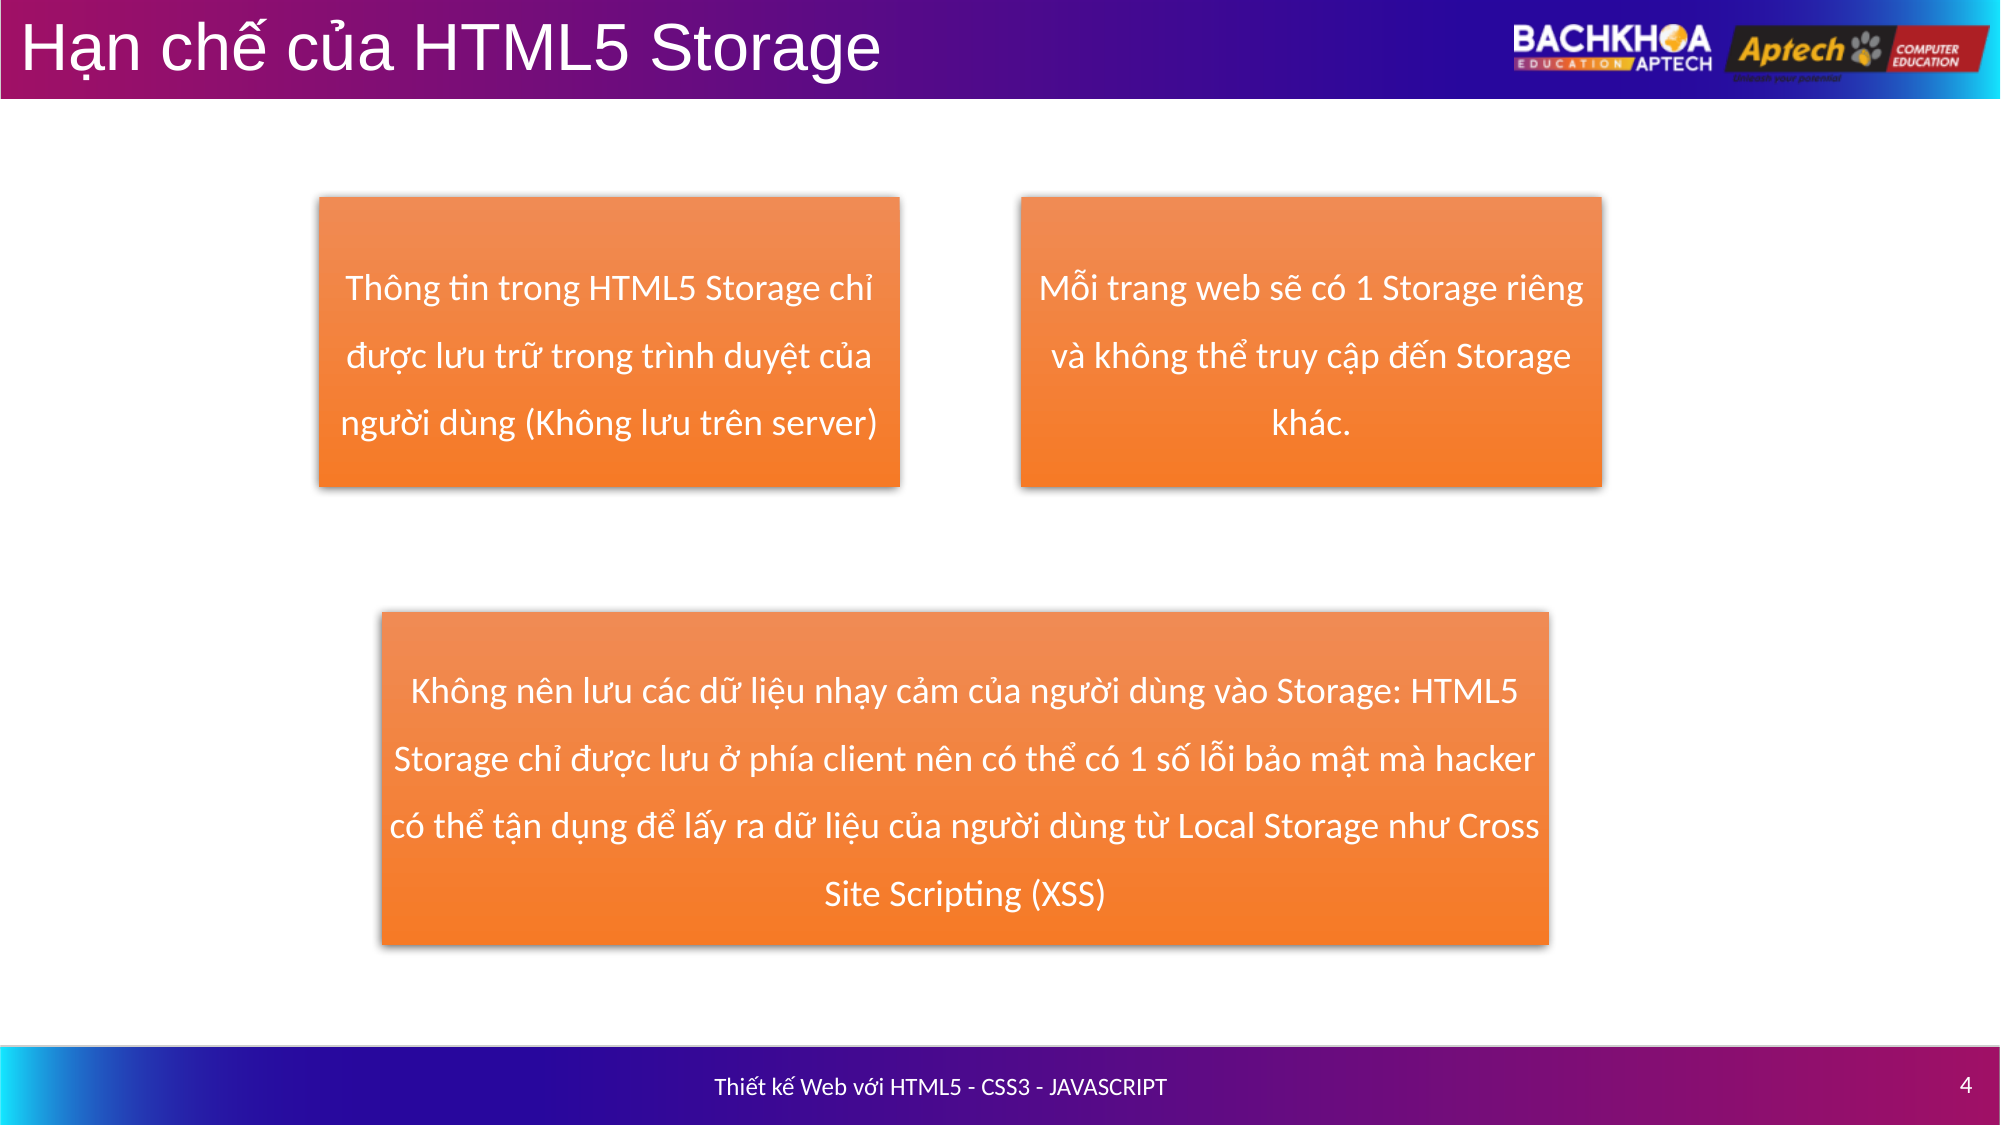

# Hạn chế của HTML5 Storage
Thông tin trong HTML5 Storage chỉ được lưu trữ trong trình duyệt của người dùng (Không lưu trên server)
Mỗi trang web sẽ có 1 Storage riêng và không thể truy cập đến Storage khác.
Không nên lưu các dữ liệu nhạy cảm của người dùng vào Storage: HTML5 Storage chỉ được lưu ở phía client nên có thể có 1 số lỗi bảo mật mà hacker có thể tận dụng để lấy ra dữ liệu của người dùng từ Local Storage như Cross Site Scripting (XSS)
4
Thiết kế Web với HTML5 - CSS3 - JAVASCRIPT